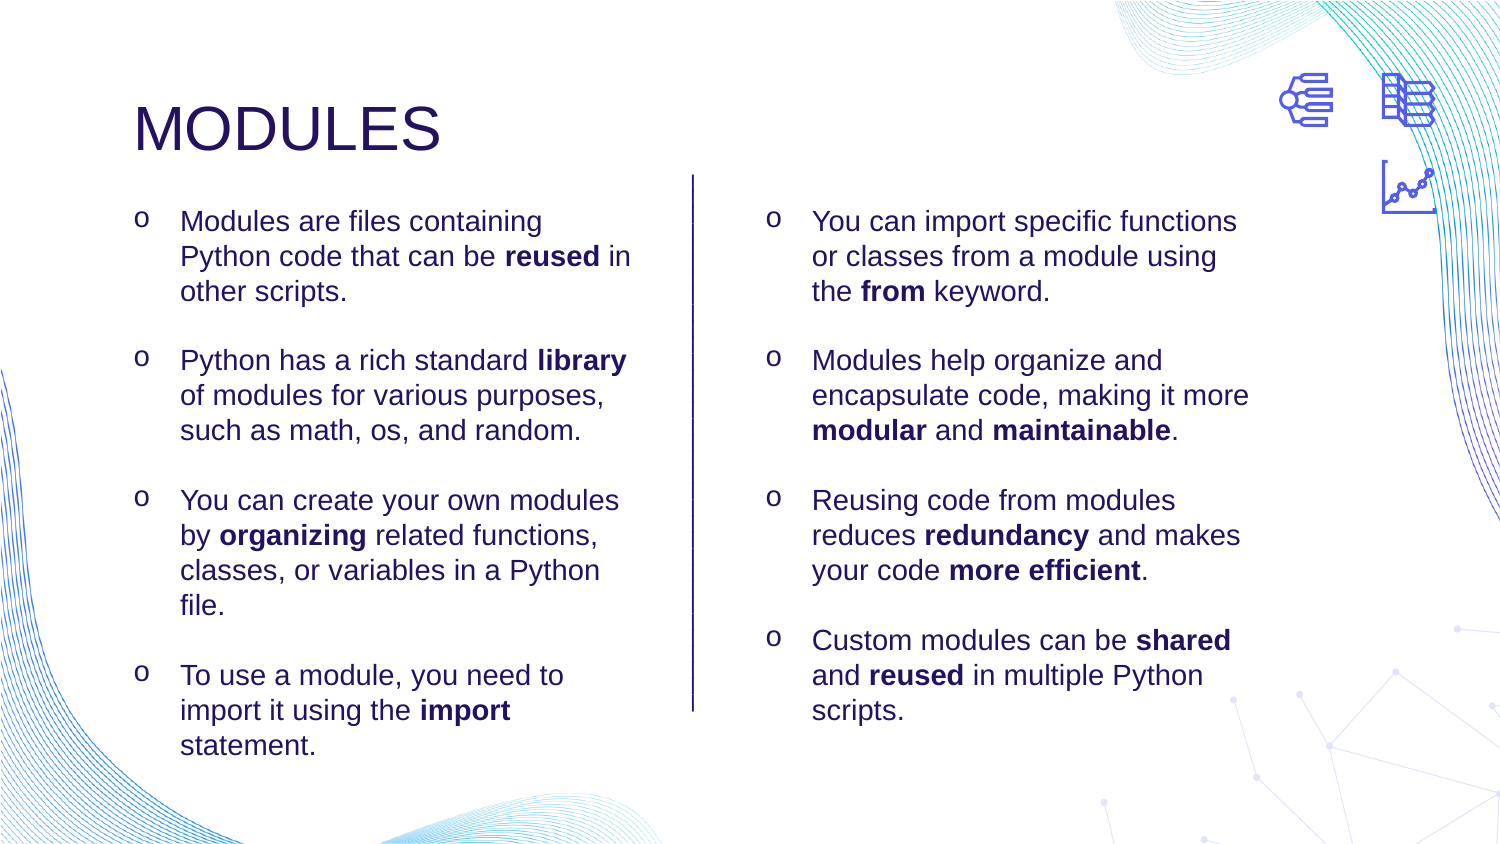

# MODULES

Modules are files containing Python code that can be reused in other scripts.

Python has a rich standard library of modules for various purposes, such as math, os, and random.

You can create your own modules by organizing related functions, classes, or variables in a Python file.

To use a module, you need to import it using the import statement.
You can import specific functions or classes from a module using the from keyword.

Modules help organize and encapsulate code, making it more modular and maintainable.

Reusing code from modules reduces redundancy and makes your code more efficient.

Custom modules can be shared and reused in multiple Python scripts.
_________________________________